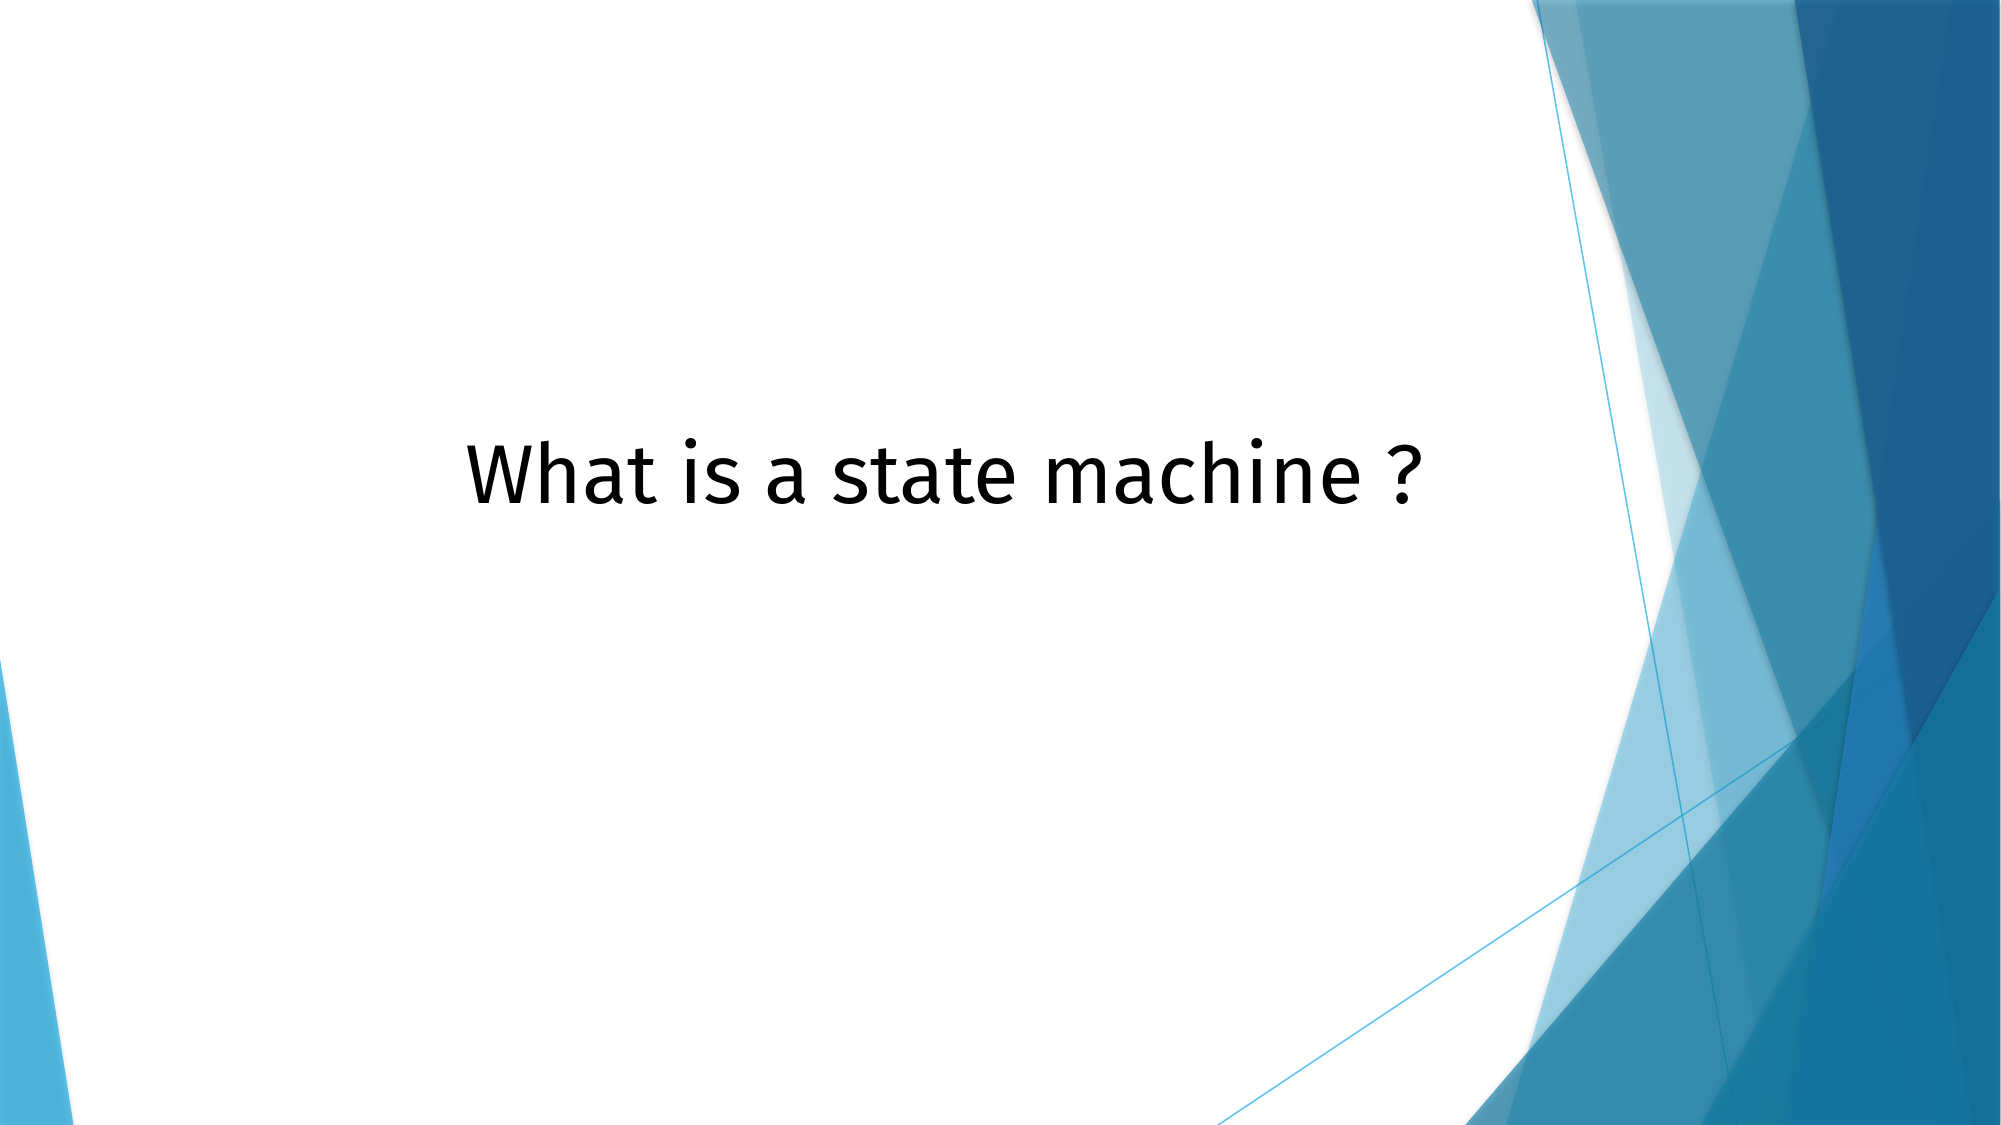

# What is a state machine ?